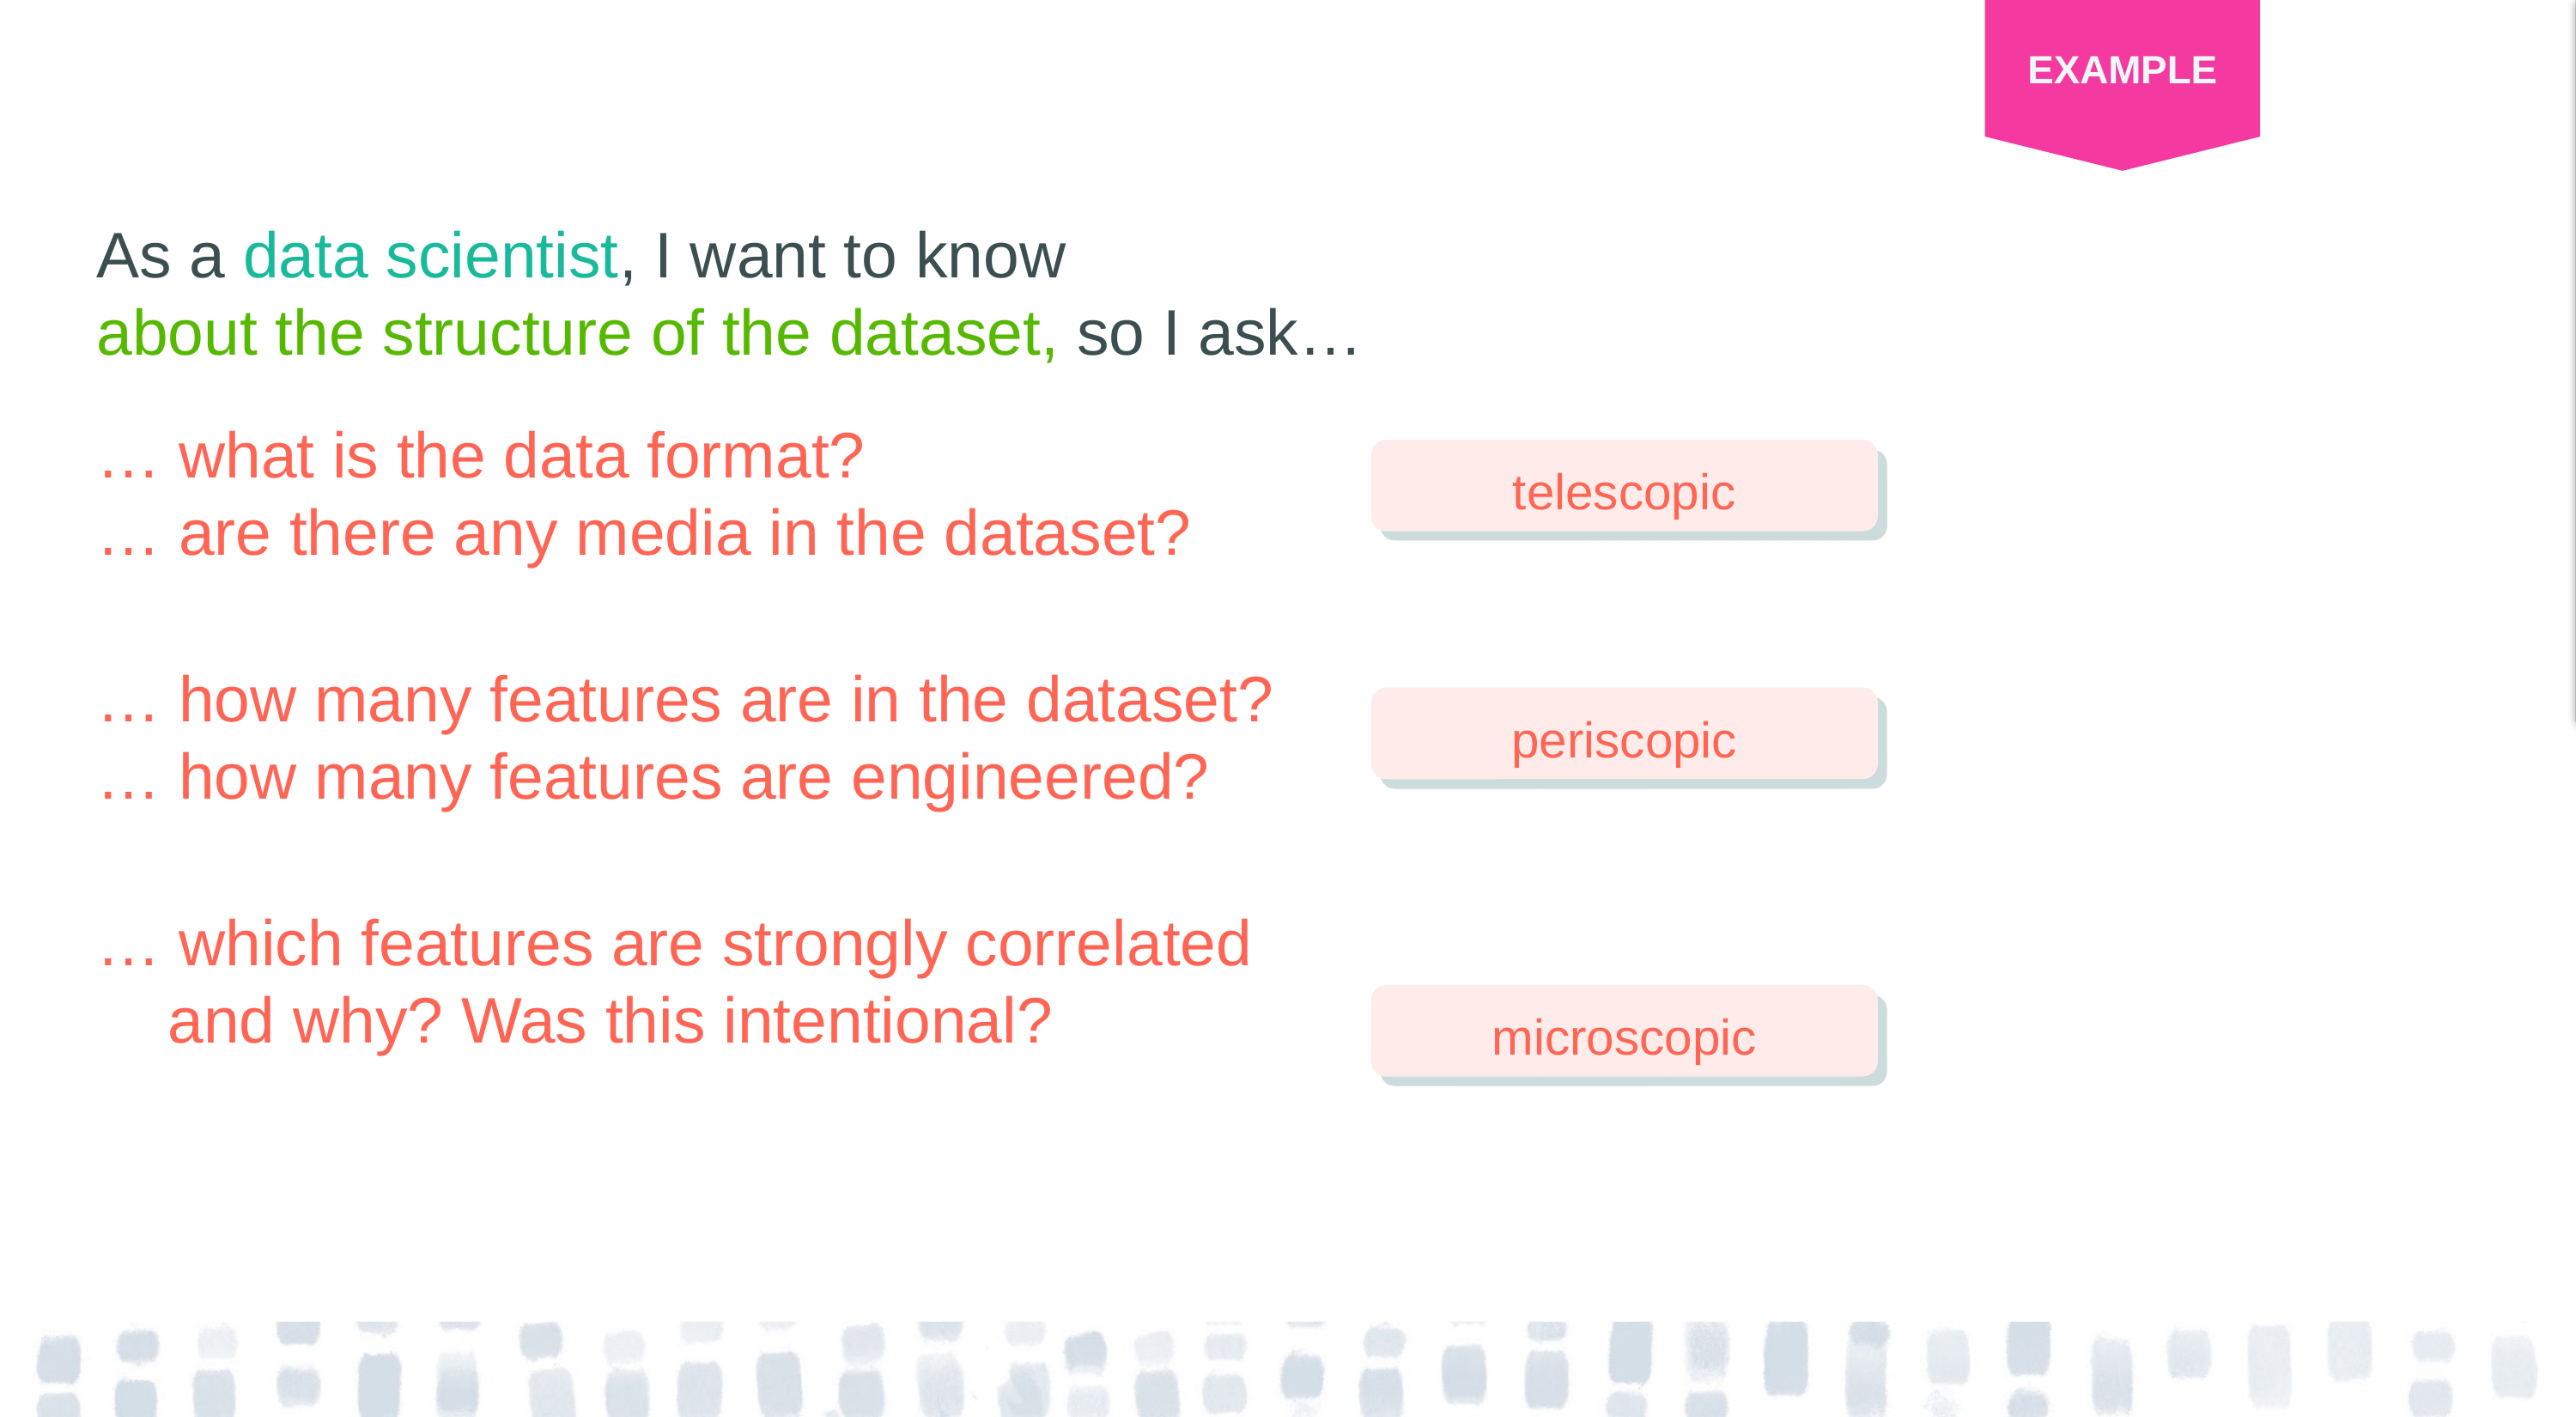

EXAMPLE
Facilitator’s note

Here’s an example of a completed AIJ, with clearly established scopes. You can choose to include in your presentation as a reference for participants.

Delete this note once you’re done with it.
# As a data scientist, I want to know about the structure of the dataset, so I ask…
… what is the data format?
… are there any media in the dataset?
… how many features are in the dataset?
… how many features are engineered?
… which features are strongly correlated
    and why? Was this intentional?
telescopic
periscopic
microscopic